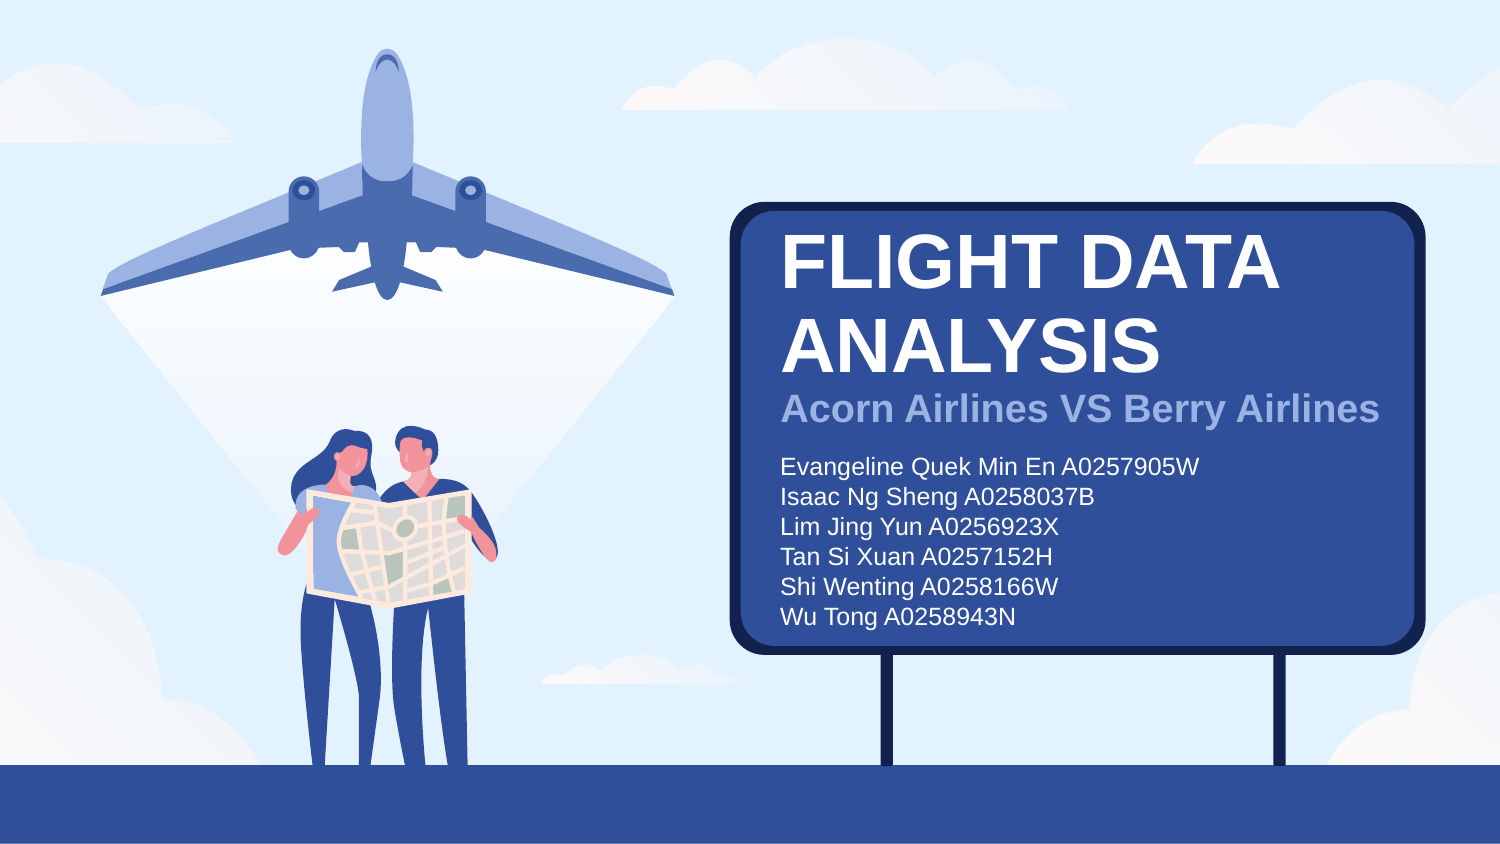

# FLIGHT DATA ANALYSIS
Acorn Airlines VS Berry Airlines

Evangeline Quek Min En A0257905W
Isaac Ng Sheng A0258037B
Lim Jing Yun A0256923X
Tan Si Xuan A0257152H
Shi Wenting A0258166W
Wu Tong A0258943N